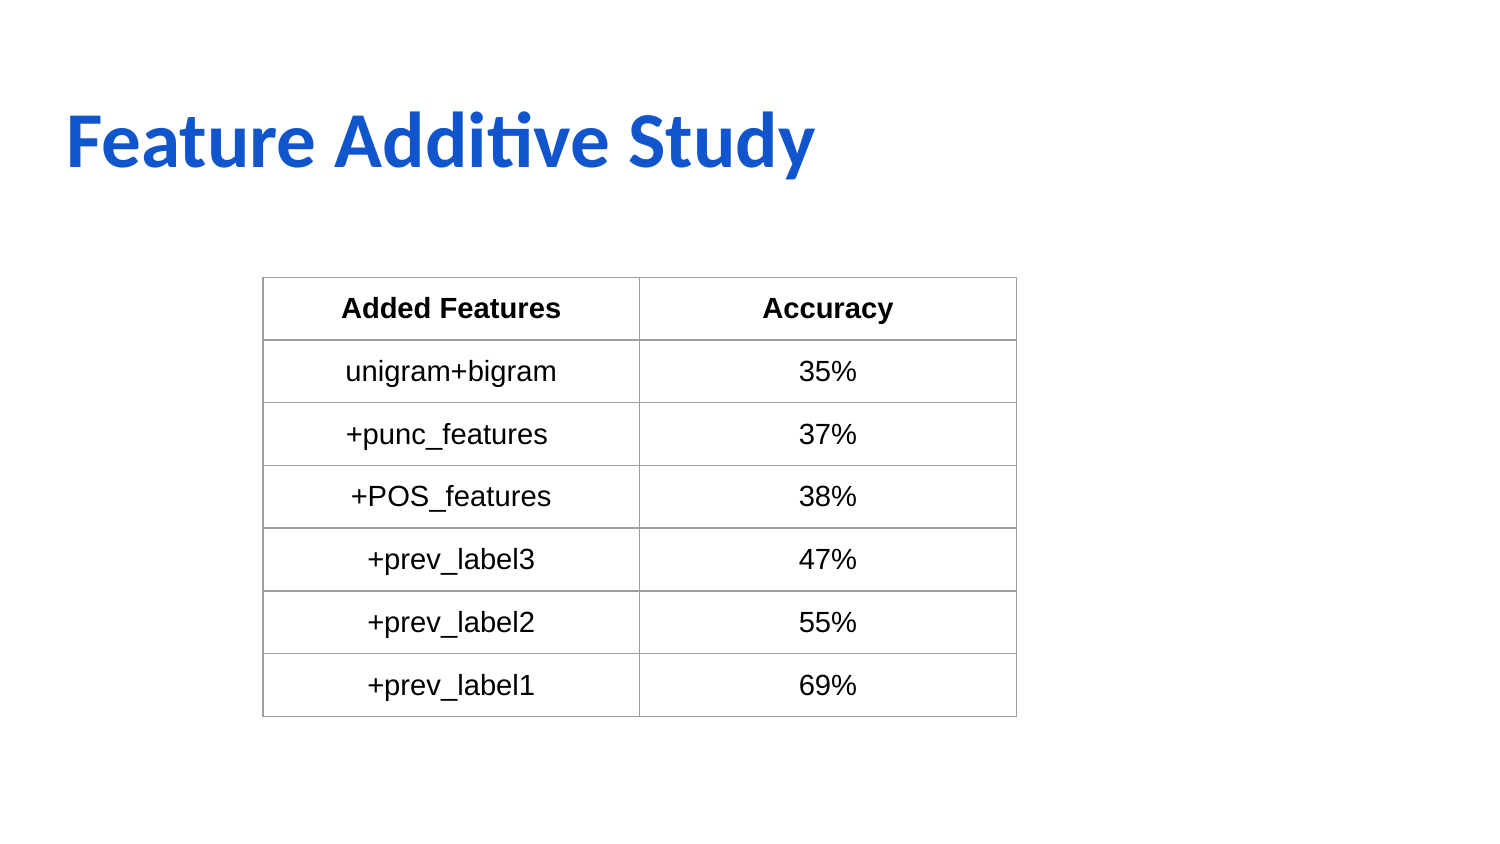

# Feature Additive Study

| Added Features | Accuracy |
| --- | --- |
| unigram+bigram | 35% |
| +punc\_features | 37% |
| +POS\_features | 38% |
| +prev\_label3 | 47% |
| +prev\_label2 | 55% |
| +prev\_label1 | 69% |